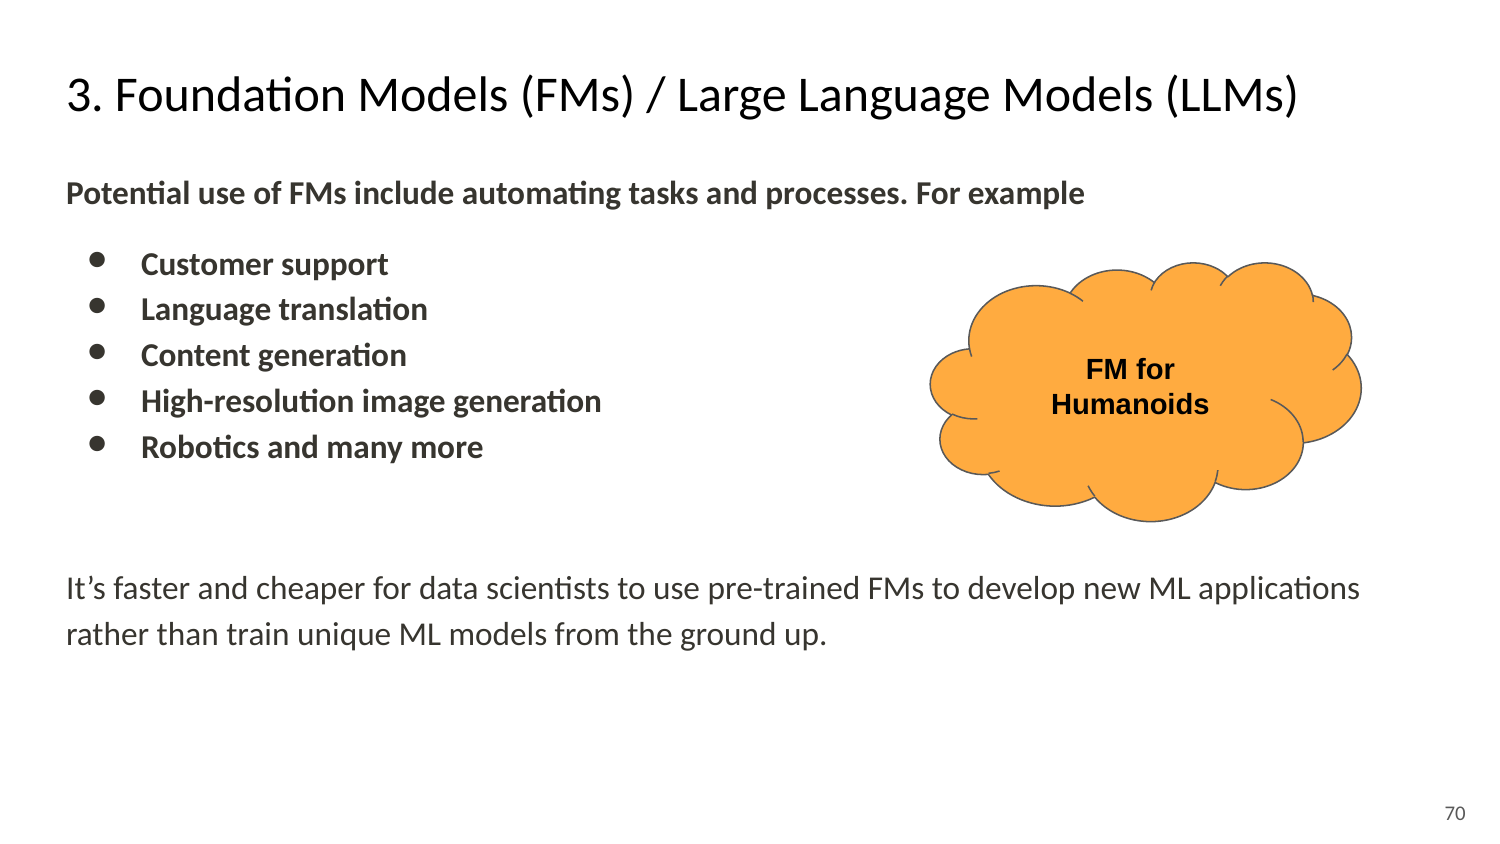

# 3. Foundation Models (FMs) / Large Language Models (LLMs)

Potential use of FMs include automating tasks and processes. For example
Customer support
Language translation
Content generation
High-resolution image generation
Robotics and many more

It’s faster and cheaper for data scientists to use pre-trained FMs to develop new ML applications rather than train unique ML models from the ground up.
FM for Humanoids
70